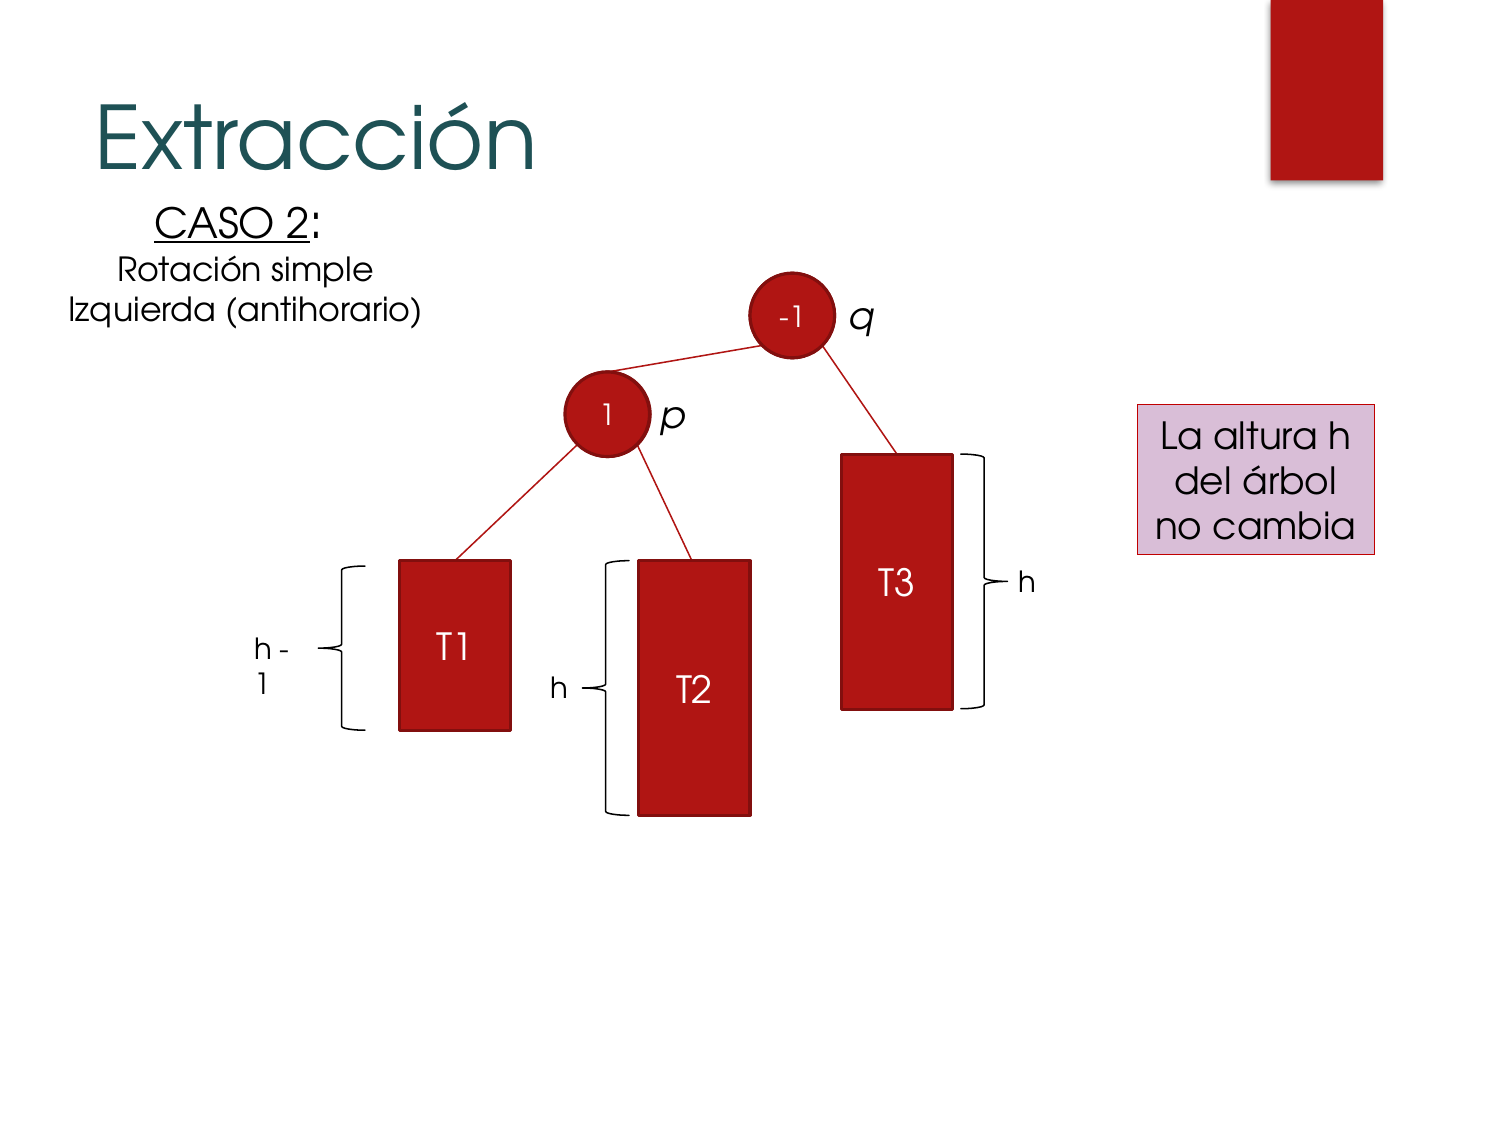

# Extracción
CASO 2:
Rotación simple
Izquierda (antihorario)
0
-1
q
1
2
p
La altura h del árbol no cambia

T3
h
T1

T2

h -1
h